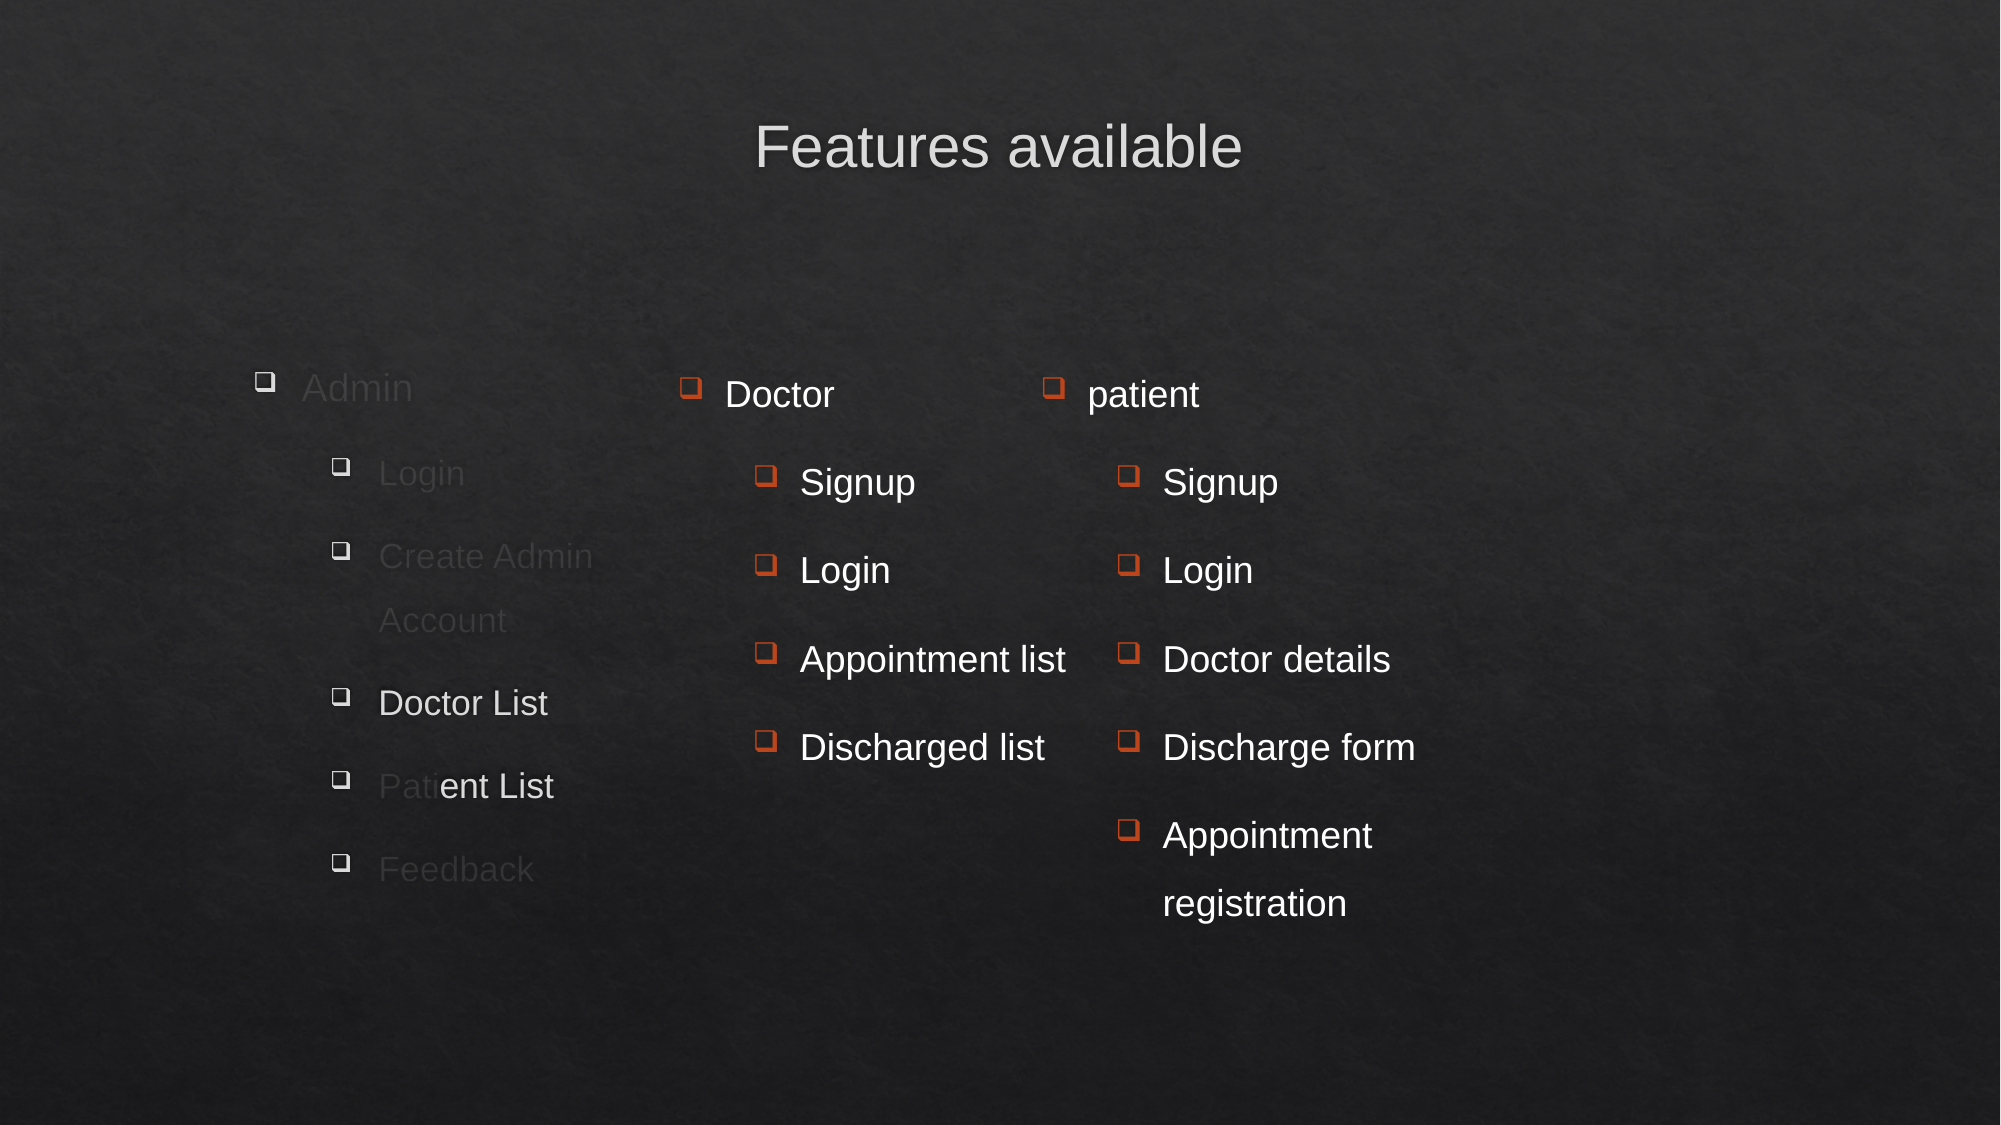

# Features available
Admin
Login
Create Admin Account
Doctor List
Patient List
Feedback

Doctor
Signup
Login
Appointment list
Discharged list

patient
Signup
Login
Doctor details
Discharge form
Appointment registration